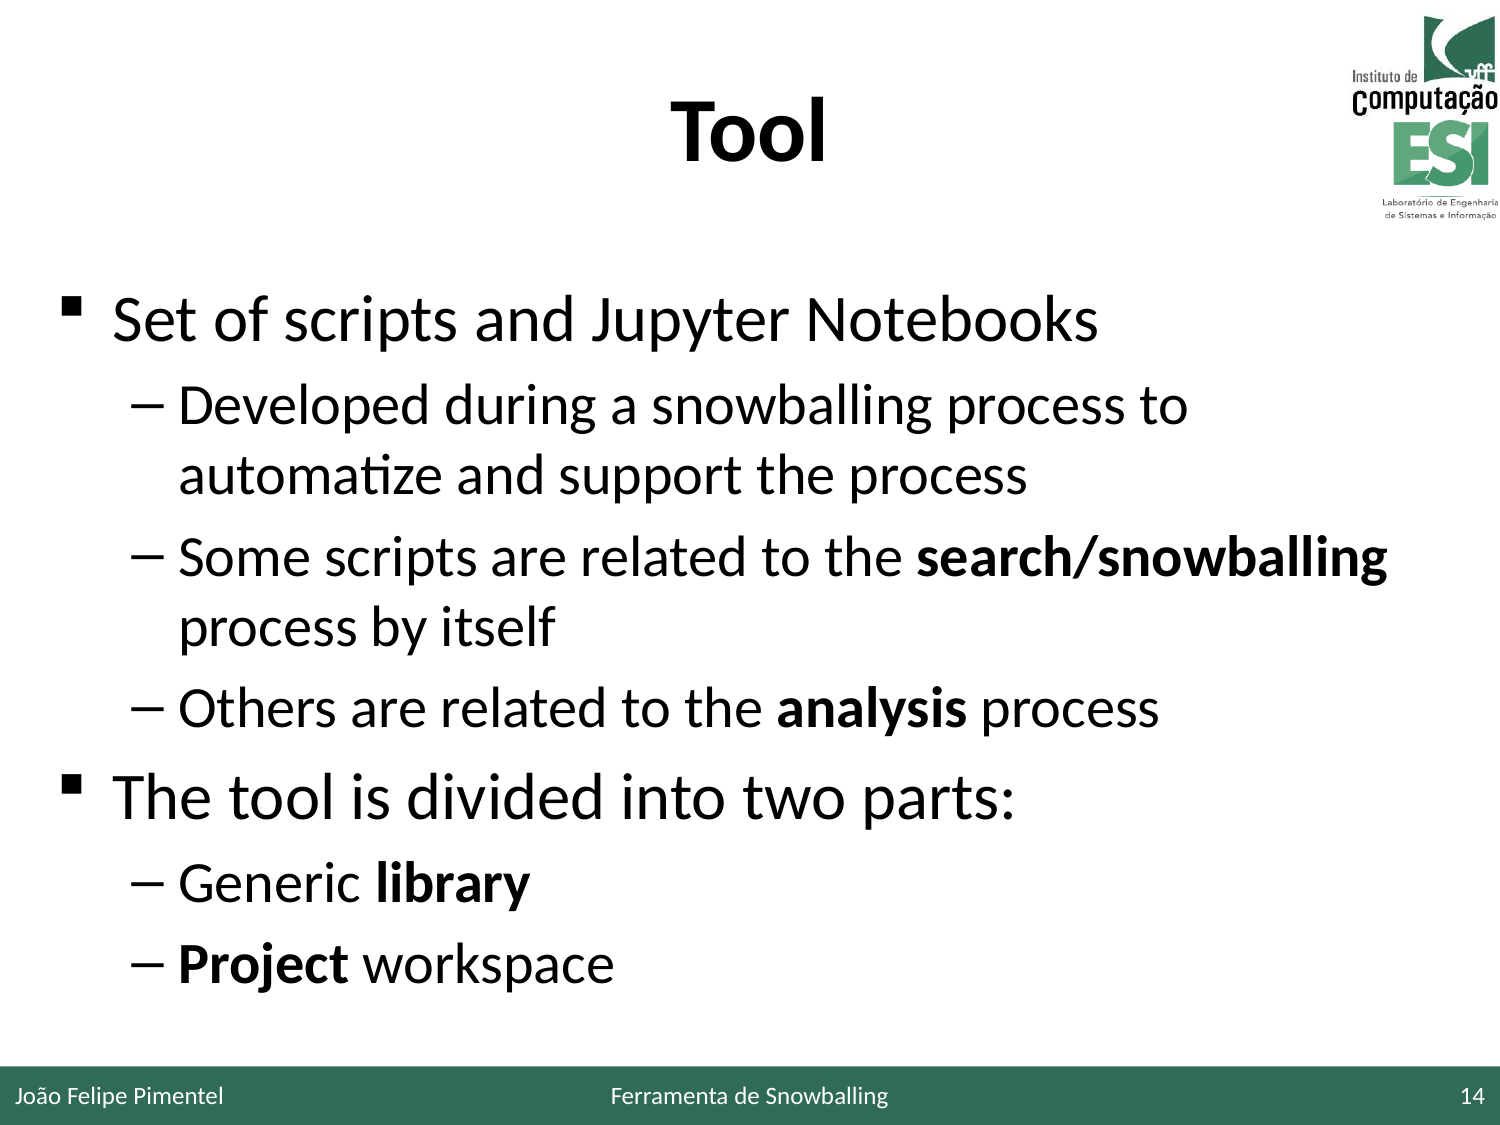

# Tool
Set of scripts and Jupyter Notebooks
Developed during a snowballing process to automatize and support the process
Some scripts are related to the search/snowballing process by itself
Others are related to the analysis process
The tool is divided into two parts:
Generic library
Project workspace
João Felipe Pimentel
Ferramenta de Snowballing
14